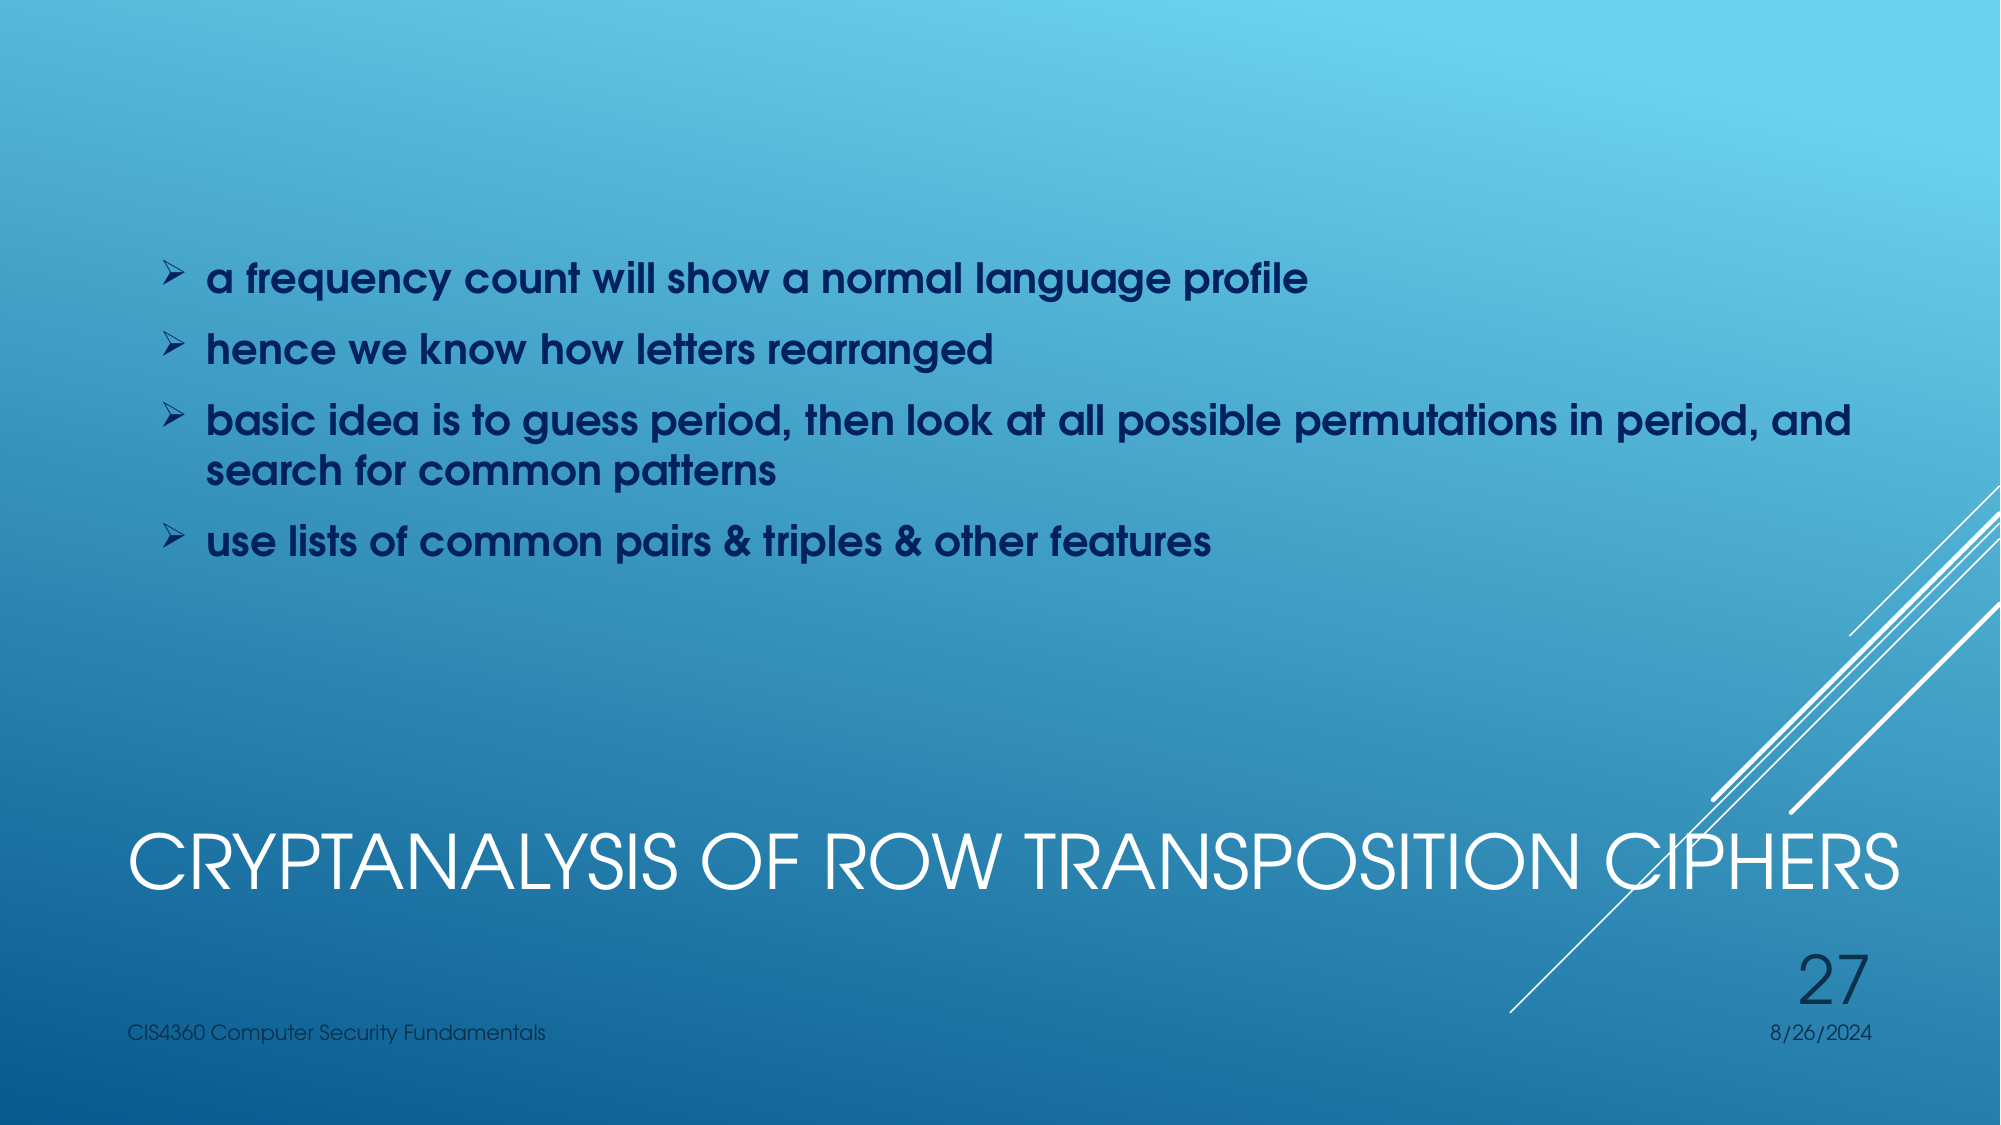

a frequency count will show a normal language profile
hence we know how letters rearranged
basic idea is to guess period, then look at all possible permutations in period, and search for common patterns
use lists of common pairs & triples & other features

# Cryptanalysis of Row Transposition ciphers
27
CIS4360 Computer Security Fundamentals
8/26/2024